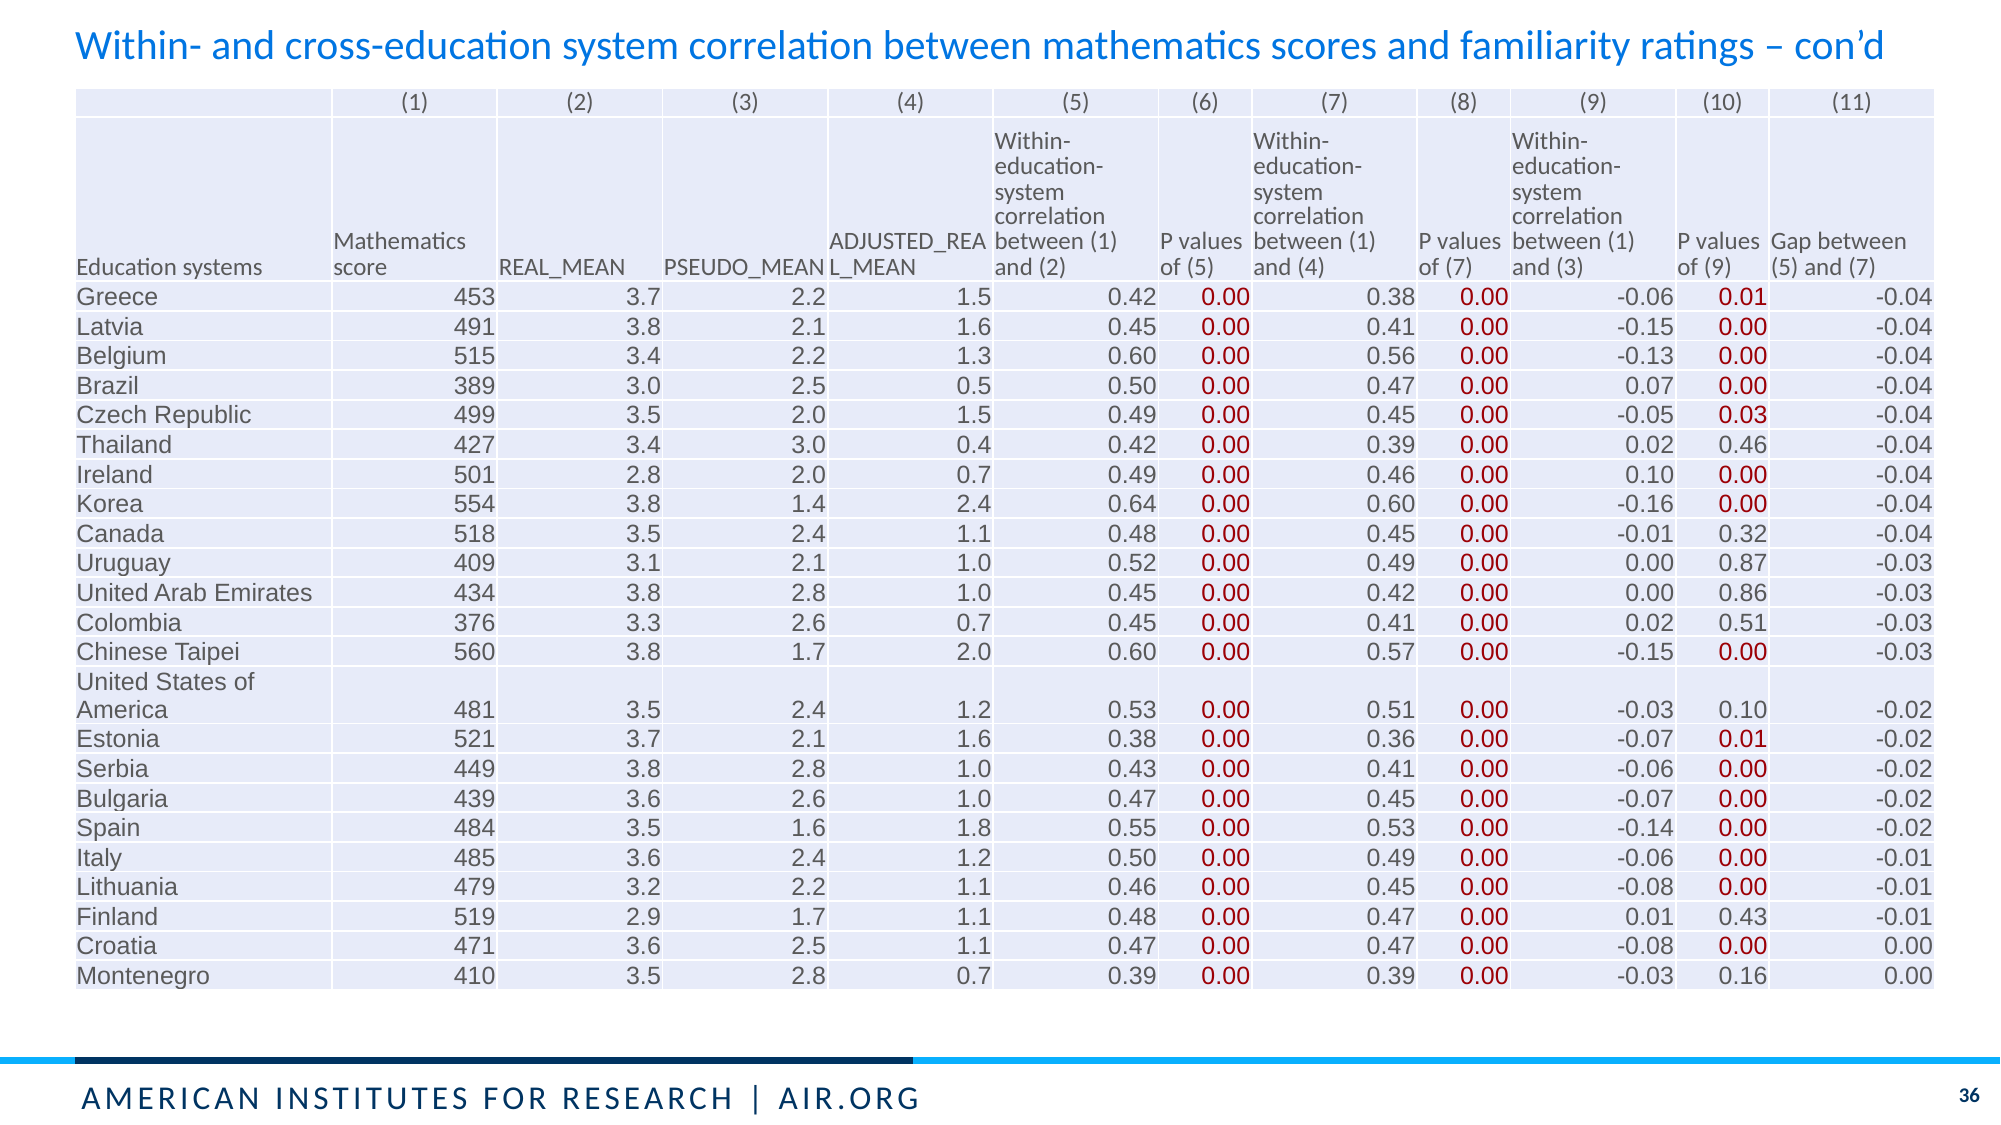

Within- and cross-education system correlation between mathematics scores and familiarity ratings – con’d
|  | (1) | (2) | (3) | (4) | (5) | (6) | (7) | (8) | (9) | (10) | (11) |
| --- | --- | --- | --- | --- | --- | --- | --- | --- | --- | --- | --- |
| Education systems | Mathematics score | REAL\_MEAN | PSEUDO\_MEAN | ADJUSTED\_REAL\_MEAN | Within-education-system correlation between (1) and (2) | P values of (5) | Within-education-system correlation between (1) and (4) | P values of (7) | Within-education-system correlation between (1) and (3) | P values of (9) | Gap between (5) and (7) |
| Greece | 453 | 3.7 | 2.2 | 1.5 | 0.42 | 0.00 | 0.38 | 0.00 | -0.06 | 0.01 | -0.04 |
| Latvia | 491 | 3.8 | 2.1 | 1.6 | 0.45 | 0.00 | 0.41 | 0.00 | -0.15 | 0.00 | -0.04 |
| Belgium | 515 | 3.4 | 2.2 | 1.3 | 0.60 | 0.00 | 0.56 | 0.00 | -0.13 | 0.00 | -0.04 |
| Brazil | 389 | 3.0 | 2.5 | 0.5 | 0.50 | 0.00 | 0.47 | 0.00 | 0.07 | 0.00 | -0.04 |
| Czech Republic | 499 | 3.5 | 2.0 | 1.5 | 0.49 | 0.00 | 0.45 | 0.00 | -0.05 | 0.03 | -0.04 |
| Thailand | 427 | 3.4 | 3.0 | 0.4 | 0.42 | 0.00 | 0.39 | 0.00 | 0.02 | 0.46 | -0.04 |
| Ireland | 501 | 2.8 | 2.0 | 0.7 | 0.49 | 0.00 | 0.46 | 0.00 | 0.10 | 0.00 | -0.04 |
| Korea | 554 | 3.8 | 1.4 | 2.4 | 0.64 | 0.00 | 0.60 | 0.00 | -0.16 | 0.00 | -0.04 |
| Canada | 518 | 3.5 | 2.4 | 1.1 | 0.48 | 0.00 | 0.45 | 0.00 | -0.01 | 0.32 | -0.04 |
| Uruguay | 409 | 3.1 | 2.1 | 1.0 | 0.52 | 0.00 | 0.49 | 0.00 | 0.00 | 0.87 | -0.03 |
| United Arab Emirates | 434 | 3.8 | 2.8 | 1.0 | 0.45 | 0.00 | 0.42 | 0.00 | 0.00 | 0.86 | -0.03 |
| Colombia | 376 | 3.3 | 2.6 | 0.7 | 0.45 | 0.00 | 0.41 | 0.00 | 0.02 | 0.51 | -0.03 |
| Chinese Taipei | 560 | 3.8 | 1.7 | 2.0 | 0.60 | 0.00 | 0.57 | 0.00 | -0.15 | 0.00 | -0.03 |
| United States of America | 481 | 3.5 | 2.4 | 1.2 | 0.53 | 0.00 | 0.51 | 0.00 | -0.03 | 0.10 | -0.02 |
| Estonia | 521 | 3.7 | 2.1 | 1.6 | 0.38 | 0.00 | 0.36 | 0.00 | -0.07 | 0.01 | -0.02 |
| Serbia | 449 | 3.8 | 2.8 | 1.0 | 0.43 | 0.00 | 0.41 | 0.00 | -0.06 | 0.00 | -0.02 |
| Bulgaria | 439 | 3.6 | 2.6 | 1.0 | 0.47 | 0.00 | 0.45 | 0.00 | -0.07 | 0.00 | -0.02 |
| Spain | 484 | 3.5 | 1.6 | 1.8 | 0.55 | 0.00 | 0.53 | 0.00 | -0.14 | 0.00 | -0.02 |
| Italy | 485 | 3.6 | 2.4 | 1.2 | 0.50 | 0.00 | 0.49 | 0.00 | -0.06 | 0.00 | -0.01 |
| Lithuania | 479 | 3.2 | 2.2 | 1.1 | 0.46 | 0.00 | 0.45 | 0.00 | -0.08 | 0.00 | -0.01 |
| Finland | 519 | 2.9 | 1.7 | 1.1 | 0.48 | 0.00 | 0.47 | 0.00 | 0.01 | 0.43 | -0.01 |
| Croatia | 471 | 3.6 | 2.5 | 1.1 | 0.47 | 0.00 | 0.47 | 0.00 | -0.08 | 0.00 | 0.00 |
| Montenegro | 410 | 3.5 | 2.8 | 0.7 | 0.39 | 0.00 | 0.39 | 0.00 | -0.03 | 0.16 | 0.00 |
36